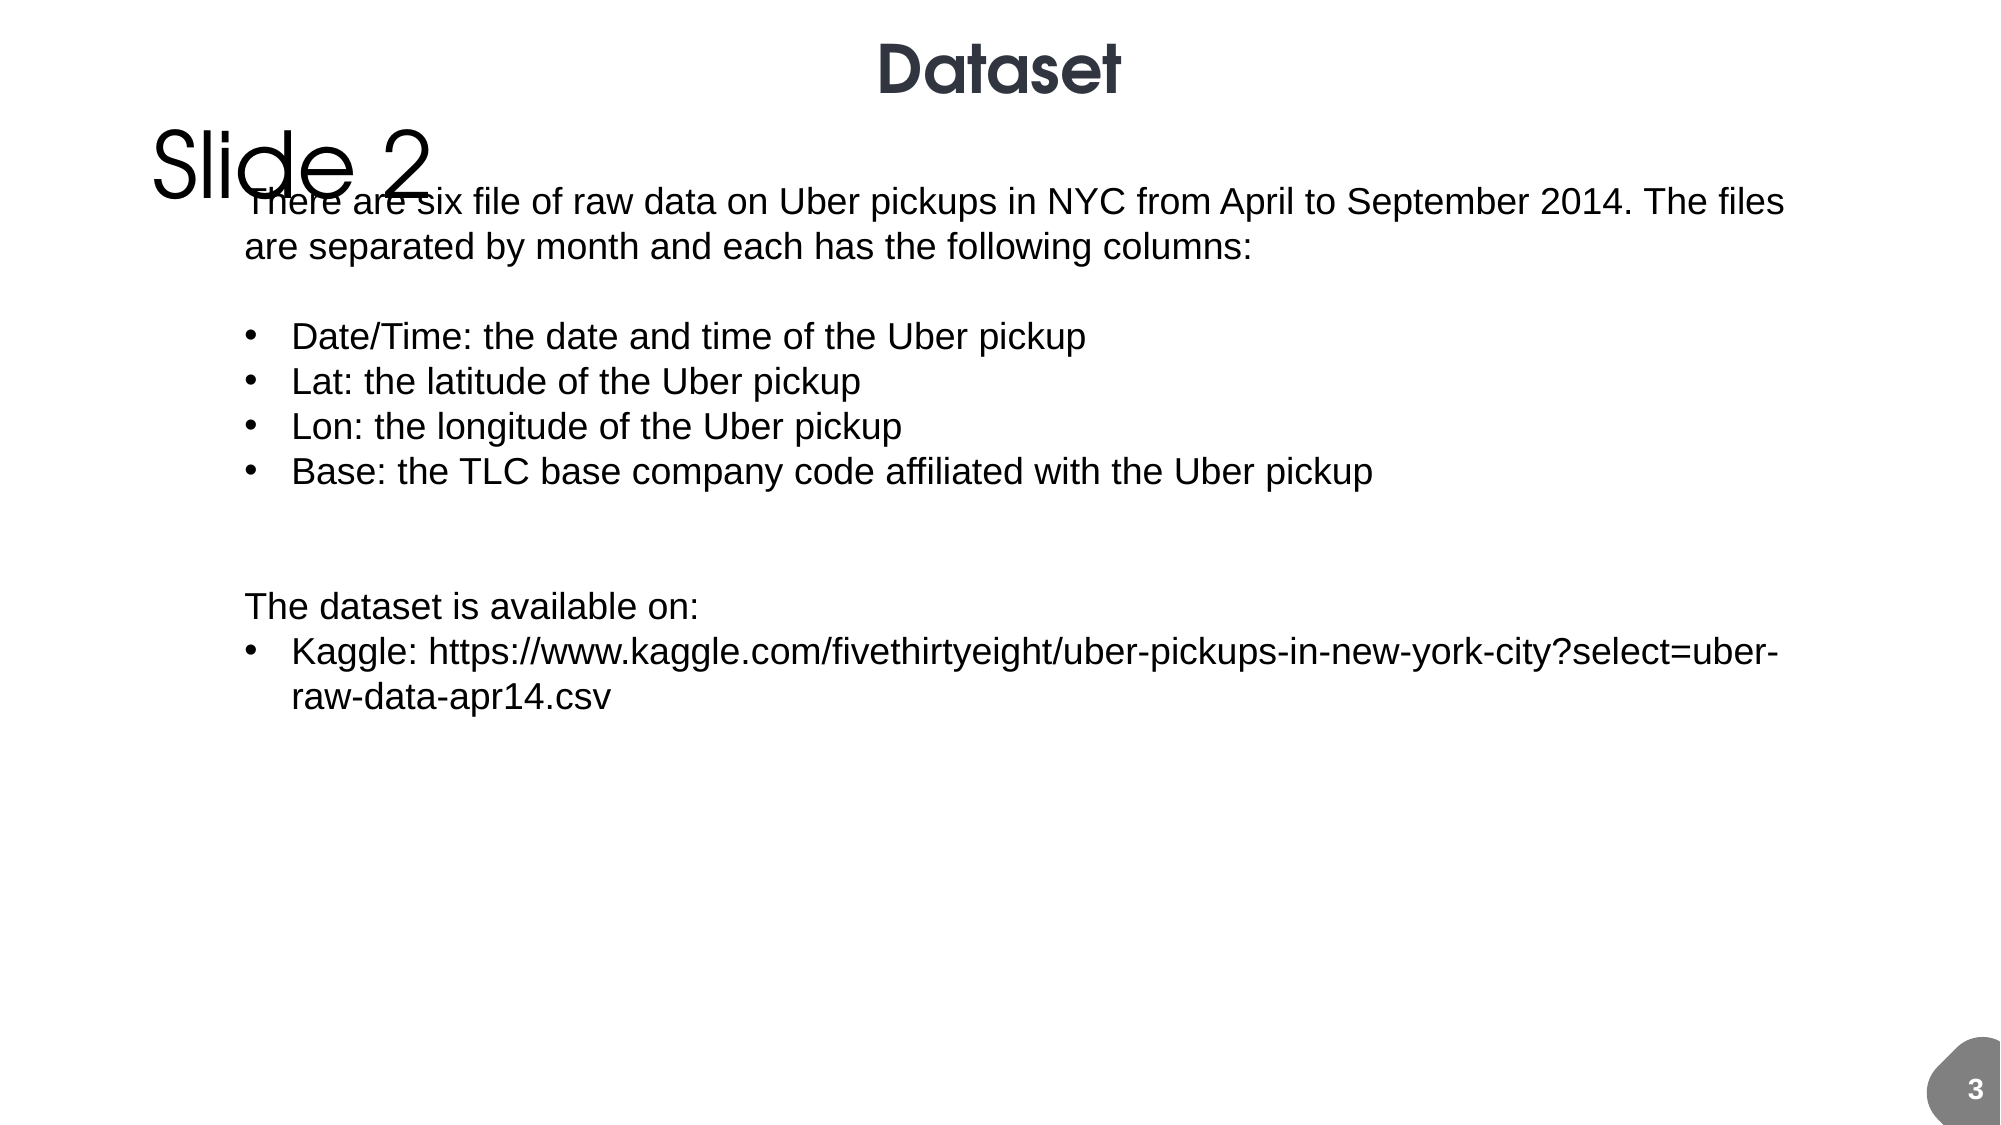

Dataset
# Slide 2
There are six file of raw data on Uber pickups in NYC from April to September 2014. The files are separated by month and each has the following columns:

Date/Time: the date and time of the Uber pickup
Lat: the latitude of the Uber pickup
Lon: the longitude of the Uber pickup
Base: the TLC base company code affiliated with the Uber pickup

The dataset is available on:
Kaggle: https://www.kaggle.com/fivethirtyeight/uber-pickups-in-new-york-city?select=uber-raw-data-apr14.csv

3